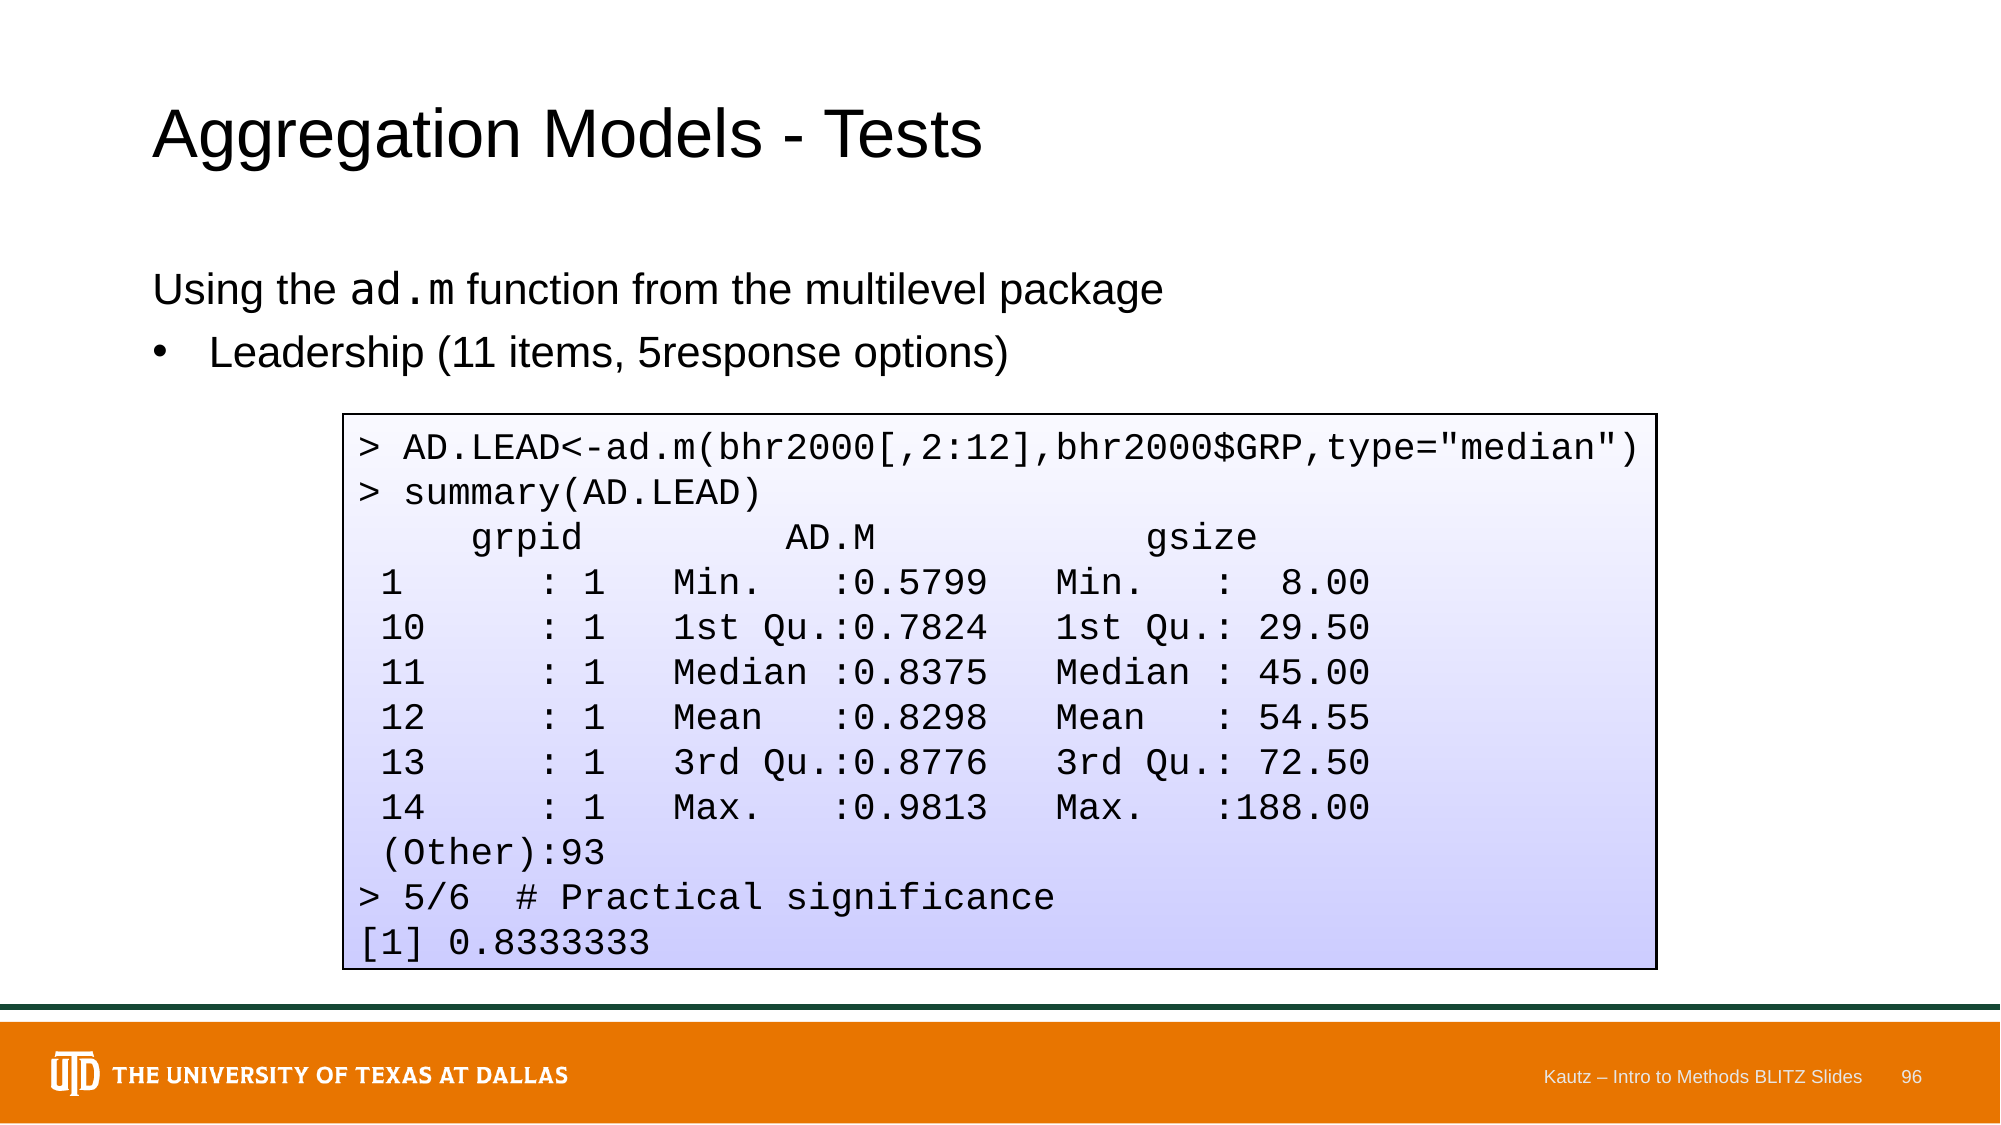

# Aggregation Models - Tests
Using the ad.m function from the multilevel package
Leadership (11 items, 5response options)
> AD.LEAD<-ad.m(bhr2000[,2:12],bhr2000$GRP,type="median")
> summary(AD.LEAD)
     grpid         AD.M            gsize
 1      : 1   Min.   :0.5799   Min.   :  8.00
 10     : 1   1st Qu.:0.7824   1st Qu.: 29.50
 11     : 1   Median :0.8375   Median : 45.00
 12     : 1   Mean   :0.8298   Mean   : 54.55
 13     : 1   3rd Qu.:0.8776   3rd Qu.: 72.50
 14     : 1   Max.   :0.9813   Max.   :188.00
 (Other):93
> 5/6  # Practical significance
[1] 0.8333333
Kautz – Intro to Methods BLITZ Slides
96